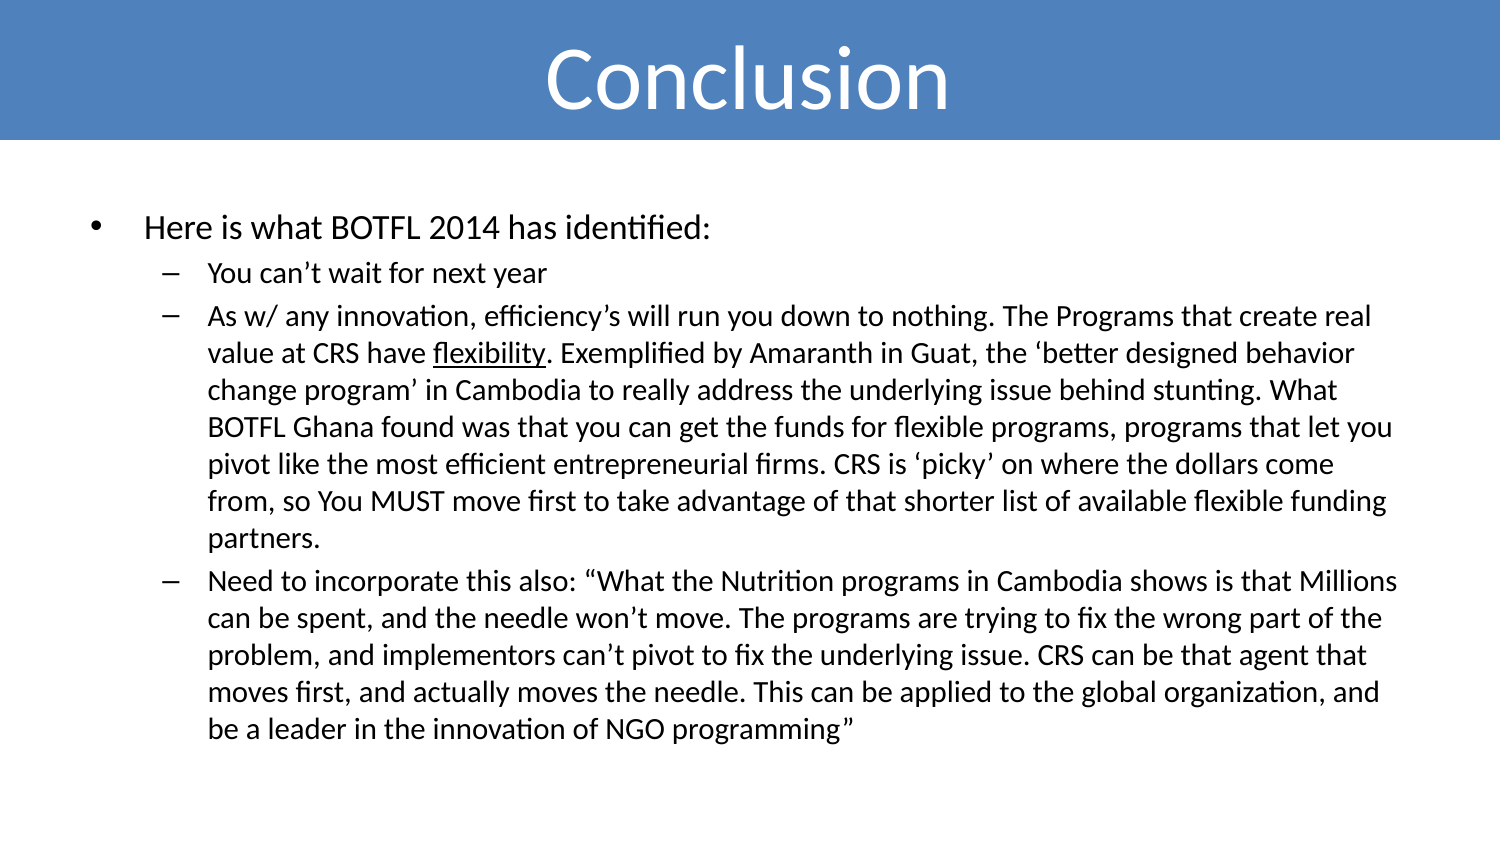

# Conclusion
Here is what BOTFL 2014 has identified:
You can’t wait for next year
As w/ any innovation, efficiency’s will run you down to nothing. The Programs that create real value at CRS have flexibility. Exemplified by Amaranth in Guat, the ‘better designed behavior change program’ in Cambodia to really address the underlying issue behind stunting. What BOTFL Ghana found was that you can get the funds for flexible programs, programs that let you pivot like the most efficient entrepreneurial firms. CRS is ‘picky’ on where the dollars come from, so You MUST move first to take advantage of that shorter list of available flexible funding partners.
Need to incorporate this also: “What the Nutrition programs in Cambodia shows is that Millions can be spent, and the needle won’t move. The programs are trying to fix the wrong part of the problem, and implementors can’t pivot to fix the underlying issue. CRS can be that agent that moves first, and actually moves the needle. This can be applied to the global organization, and be a leader in the innovation of NGO programming”